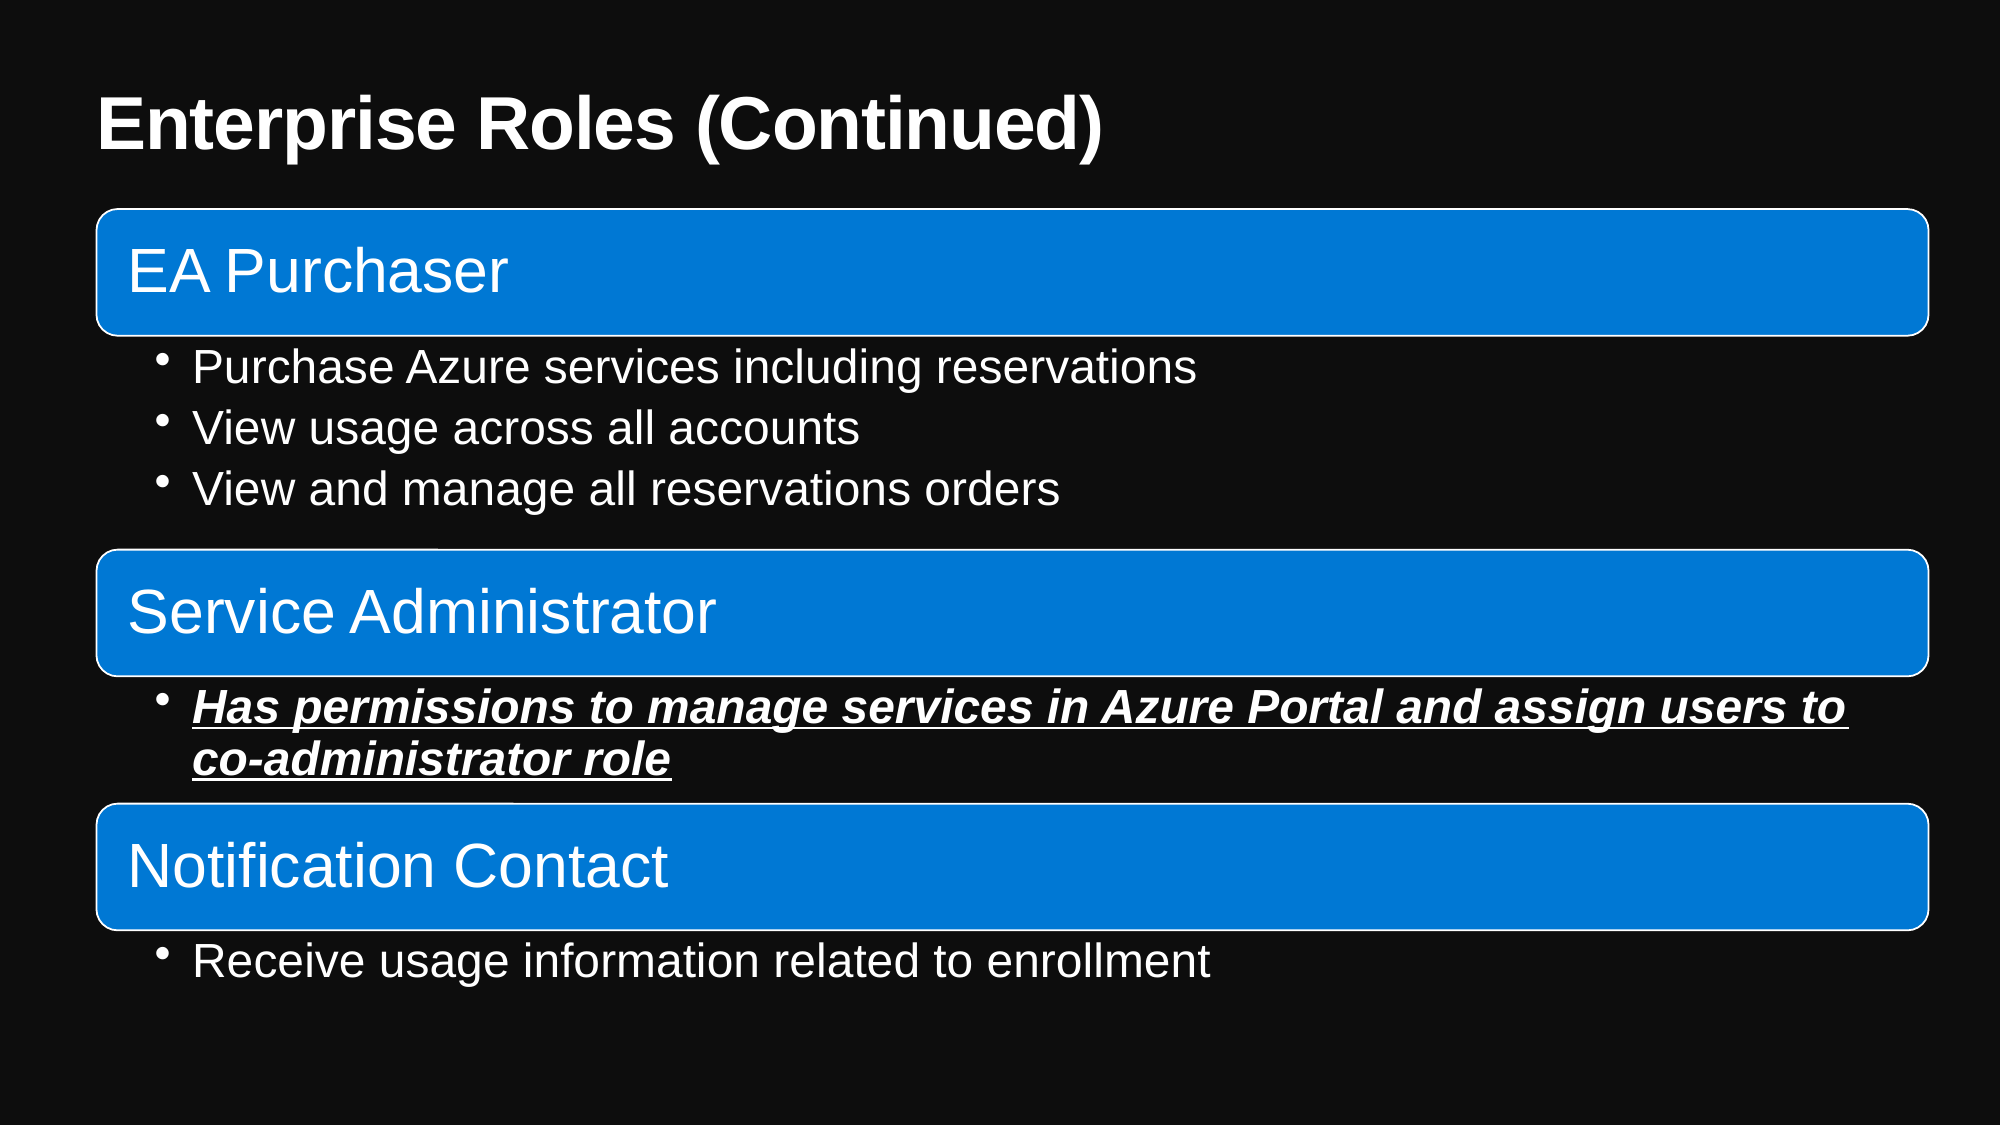

# Enterprise Roles (Continued)
EA Purchaser
Purchase Azure services including reservations
View usage across all accounts
View and manage all reservations orders
Service Administrator
Has permissions to manage services in Azure Portal and assign users to co-administrator role
Notification Contact
Receive usage information related to enrollment